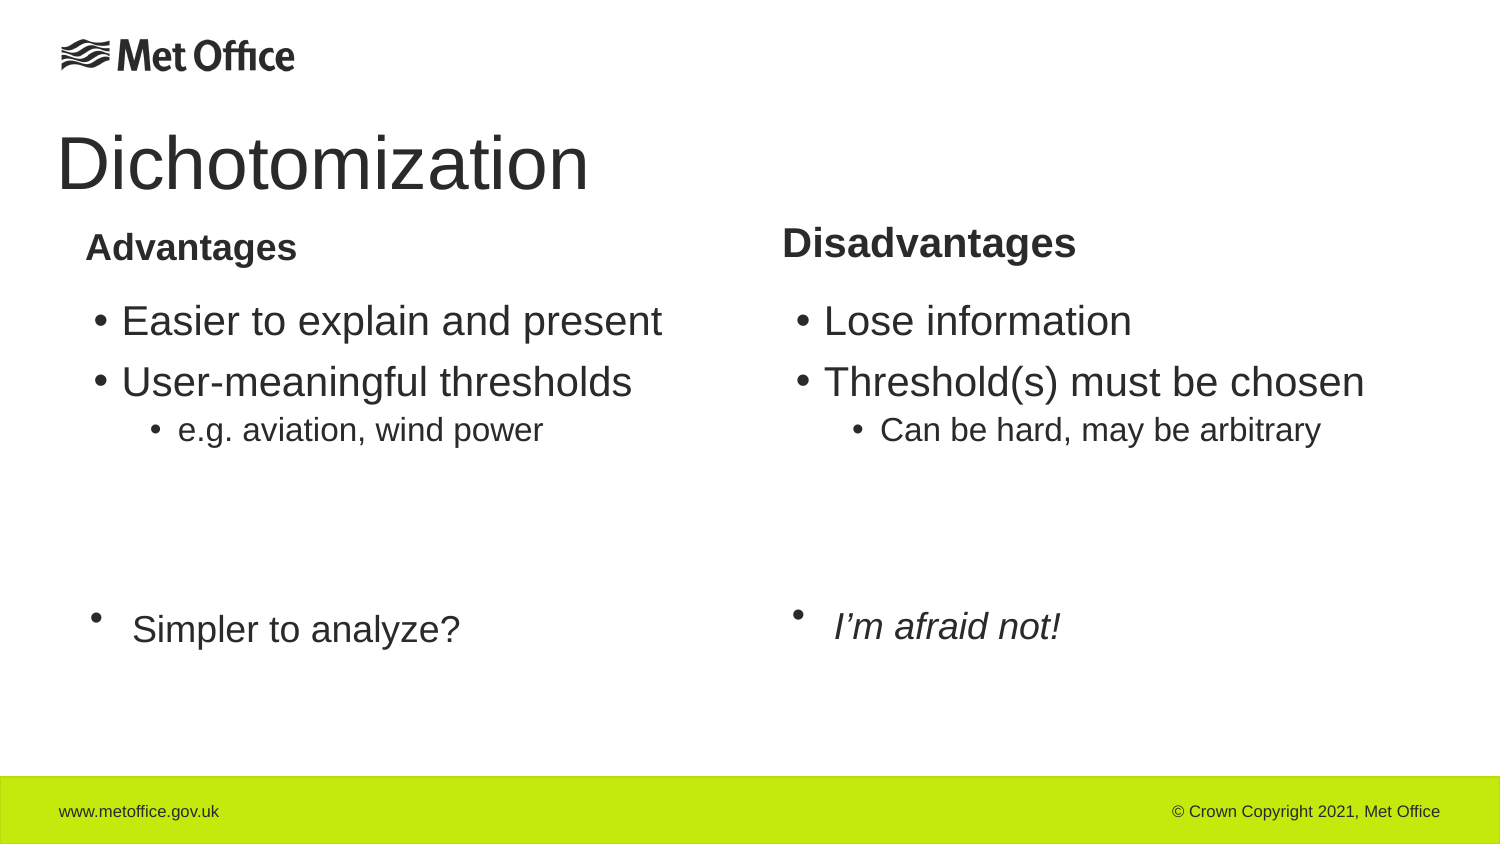

# Dichotomization
Disadvantages
Advantages
Easier to explain and present
User-meaningful thresholds
e.g. aviation, wind power
Lose information
Threshold(s) must be chosen
Can be hard, may be arbitrary
I’m afraid not!
Simpler to analyze?